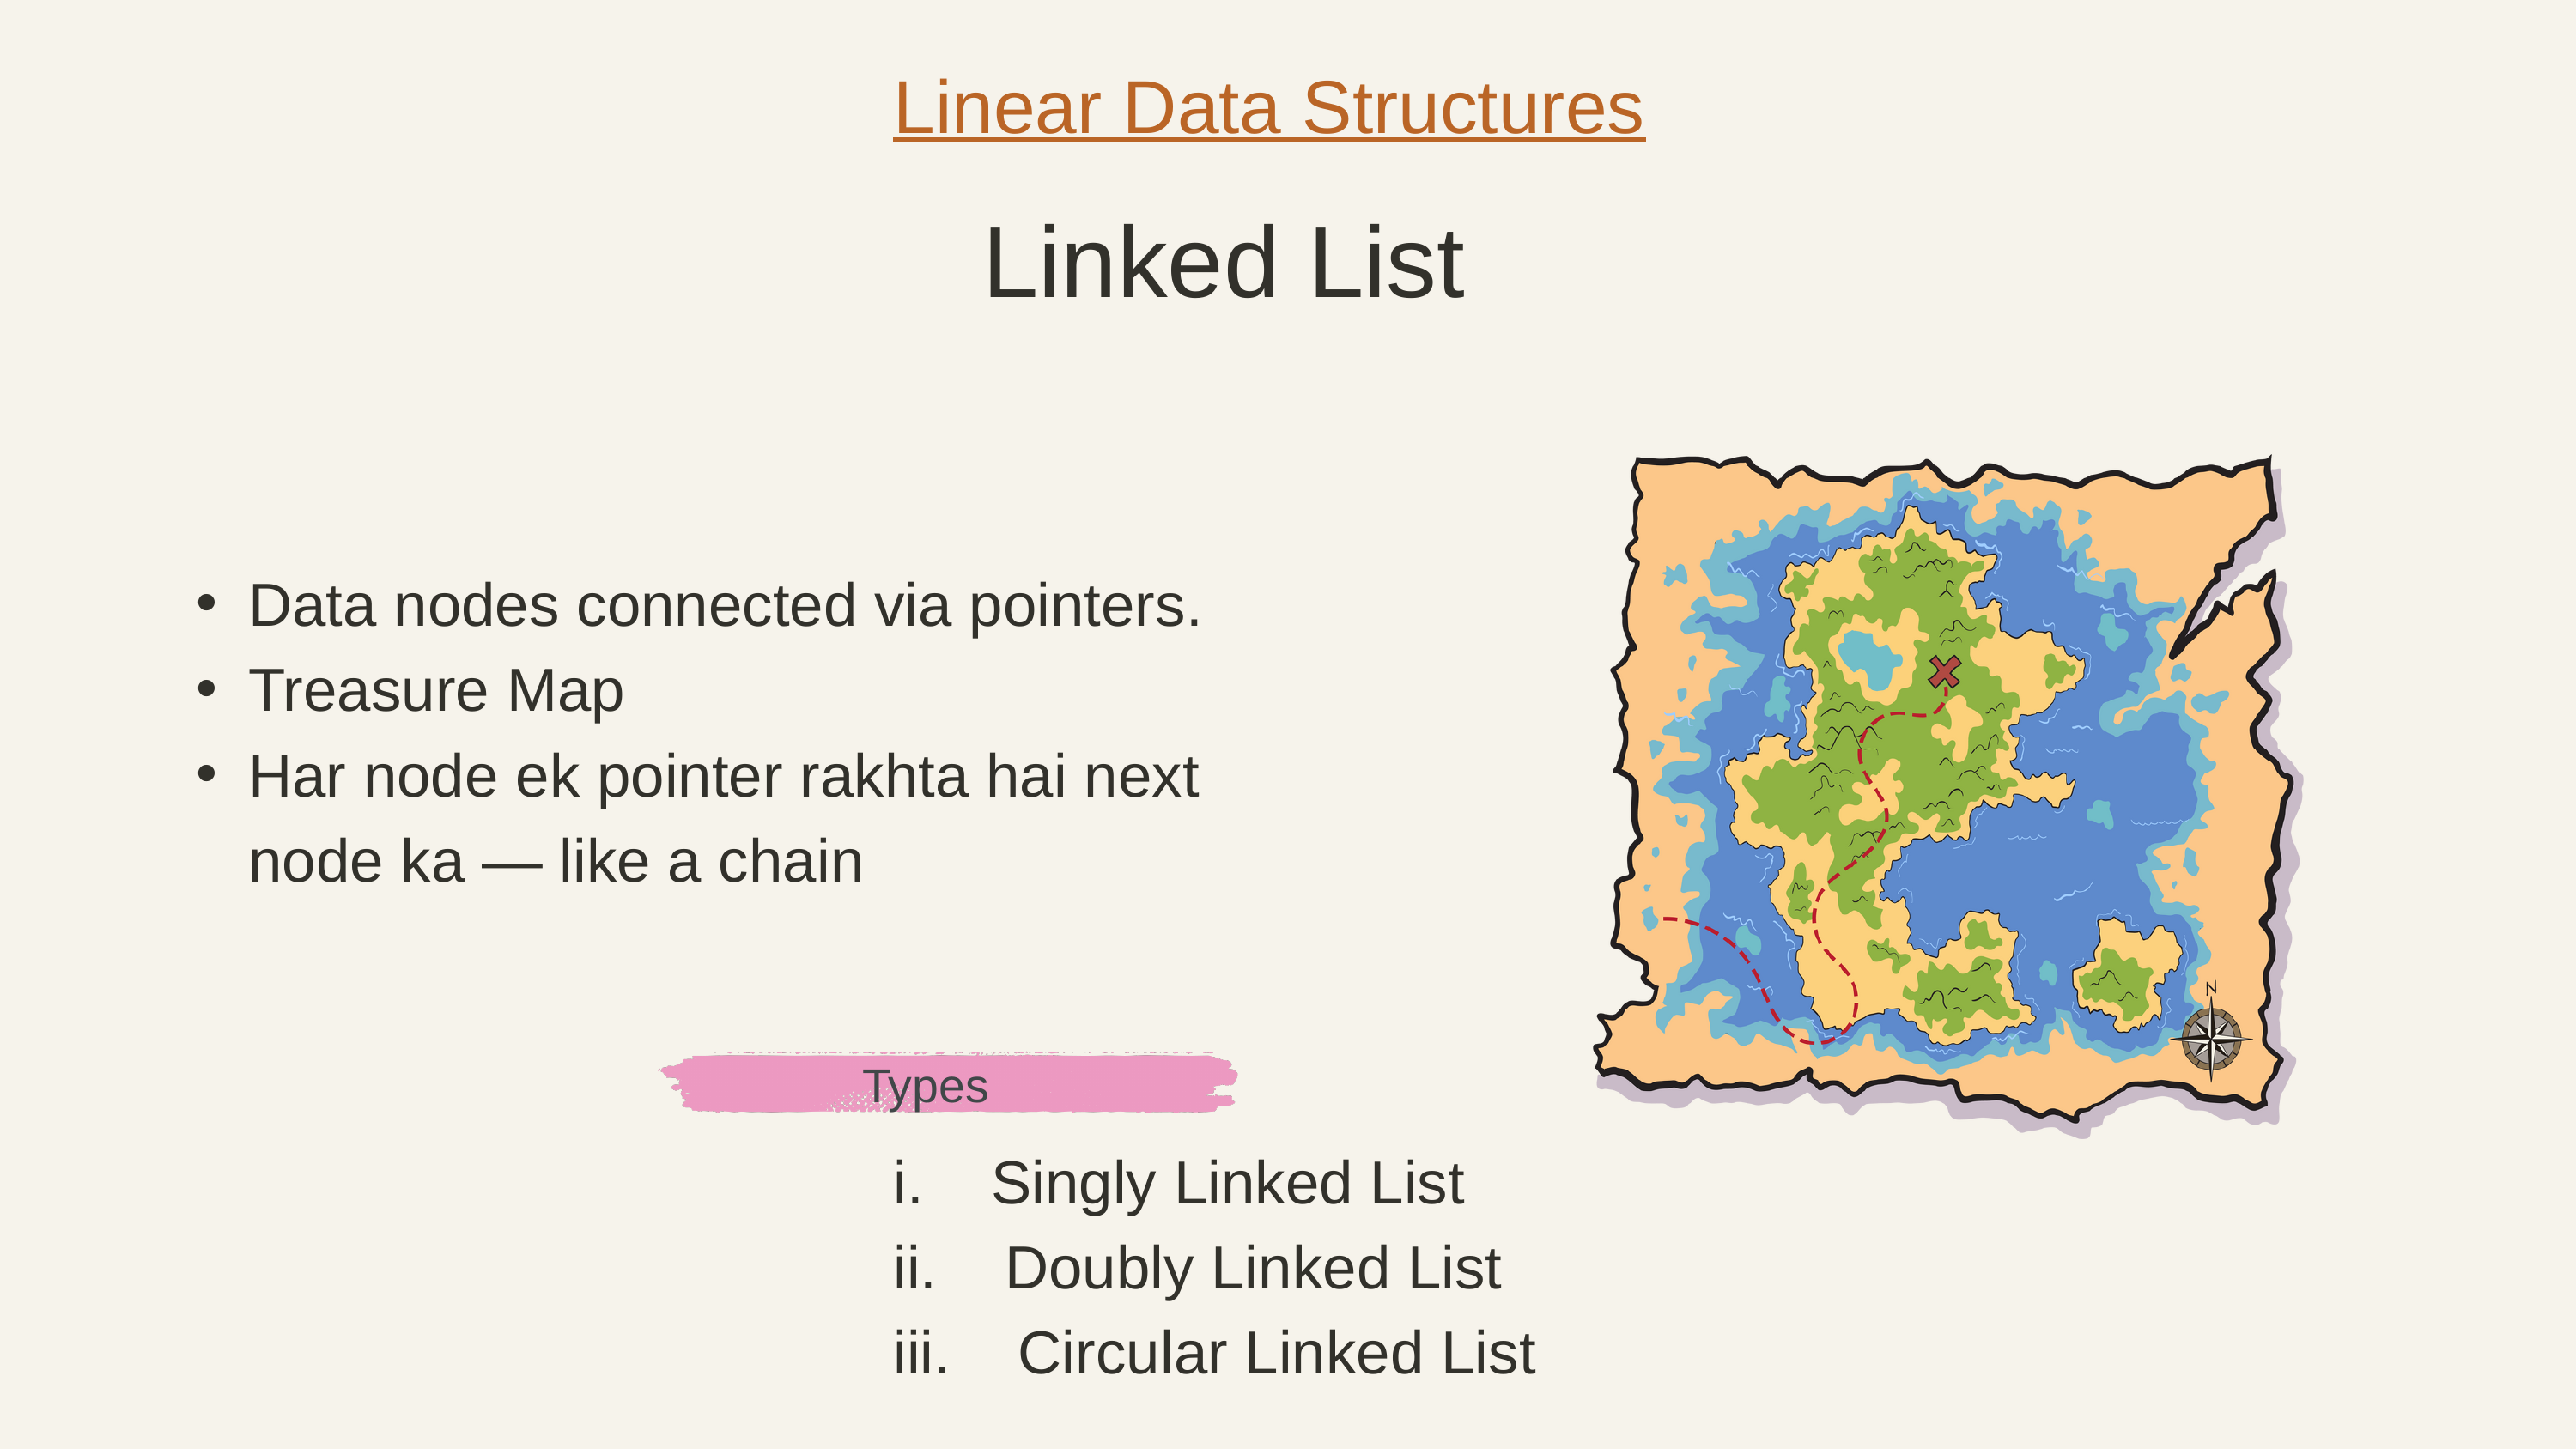

Linear Data Structures
Linked List

Data nodes connected via pointers.
Treasure Map
Har node ek pointer rakhta hai next node ka — like a chain
Types

i.    Singly Linked List
ii.    Doubly Linked List
iii.    Circular Linked List